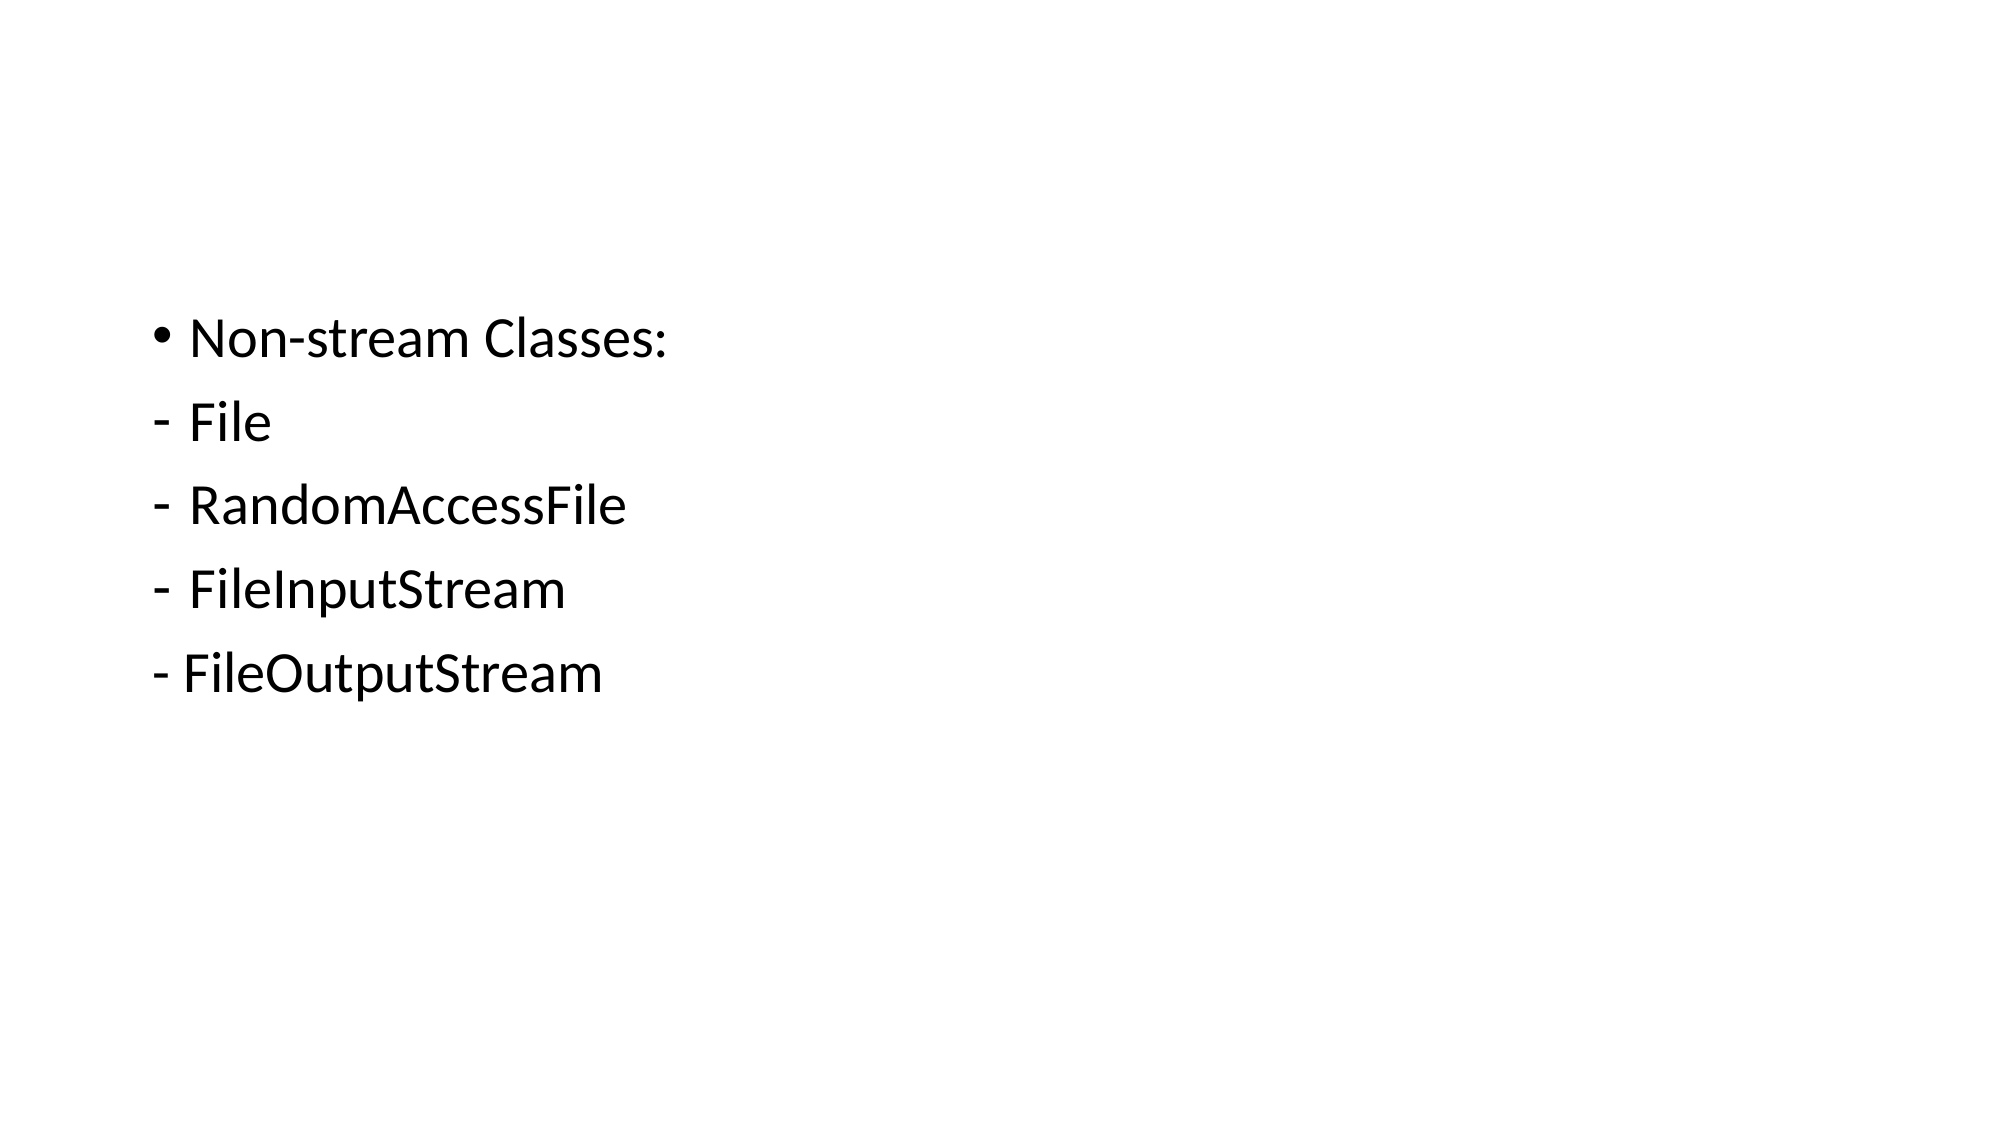

Non-stream Classes:
File
RandomAccessFile
FileInputStream
- FileOutputStream